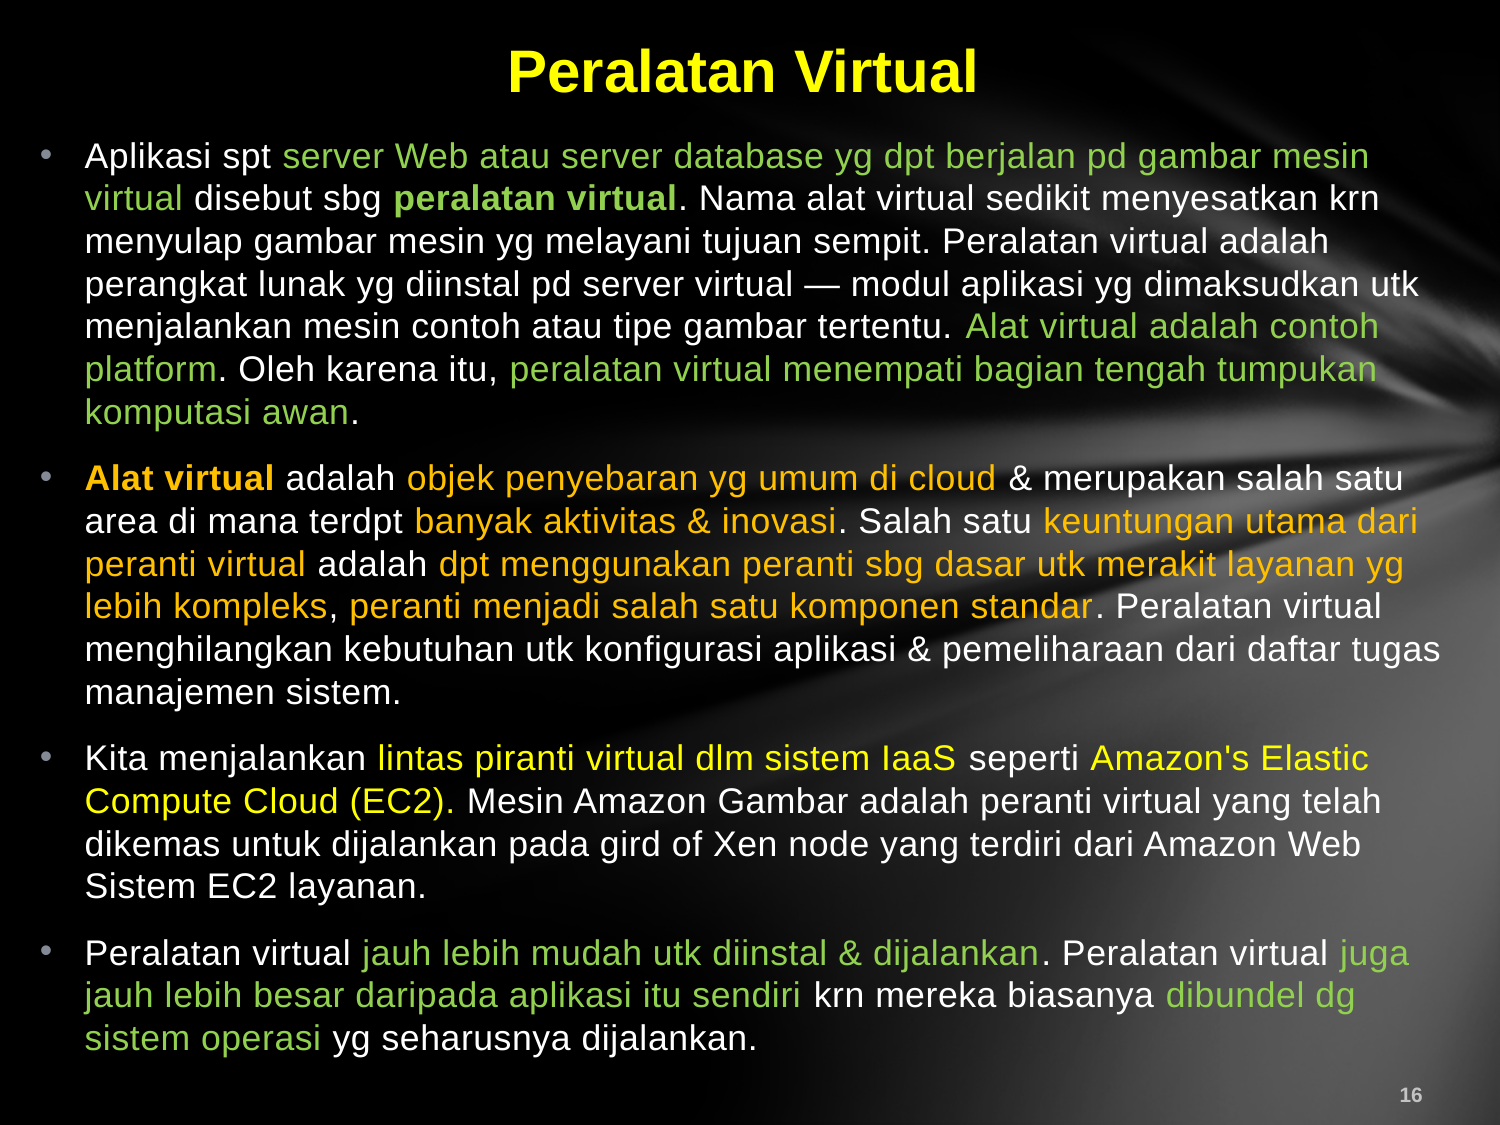

# Peralatan Virtual
Aplikasi spt server Web atau server database yg dpt berjalan pd gambar mesin virtual disebut sbg peralatan virtual. Nama alat virtual sedikit menyesatkan krn menyulap gambar mesin yg melayani tujuan sempit. Peralatan virtual adalah perangkat lunak yg diinstal pd server virtual — modul aplikasi yg dimaksudkan utk menjalankan mesin contoh atau tipe gambar tertentu. Alat virtual adalah contoh platform. Oleh karena itu, peralatan virtual menempati bagian tengah tumpukan komputasi awan.
Alat virtual adalah objek penyebaran yg umum di cloud & merupakan salah satu area di mana terdpt banyak aktivitas & inovasi. Salah satu keuntungan utama dari peranti virtual adalah dpt menggunakan peranti sbg dasar utk merakit layanan yg lebih kompleks, peranti menjadi salah satu komponen standar. Peralatan virtual menghilangkan kebutuhan utk konfigurasi aplikasi & pemeliharaan dari daftar tugas manajemen sistem.
Kita menjalankan lintas piranti virtual dlm sistem IaaS seperti Amazon's Elastic Compute Cloud (EC2). Mesin Amazon Gambar adalah peranti virtual yang telah dikemas untuk dijalankan pada gird of Xen node yang terdiri dari Amazon Web Sistem EC2 layanan.
Peralatan virtual jauh lebih mudah utk diinstal & dijalankan. Peralatan virtual juga jauh lebih besar daripada aplikasi itu sendiri krn mereka biasanya dibundel dg sistem operasi yg seharusnya dijalankan.
16